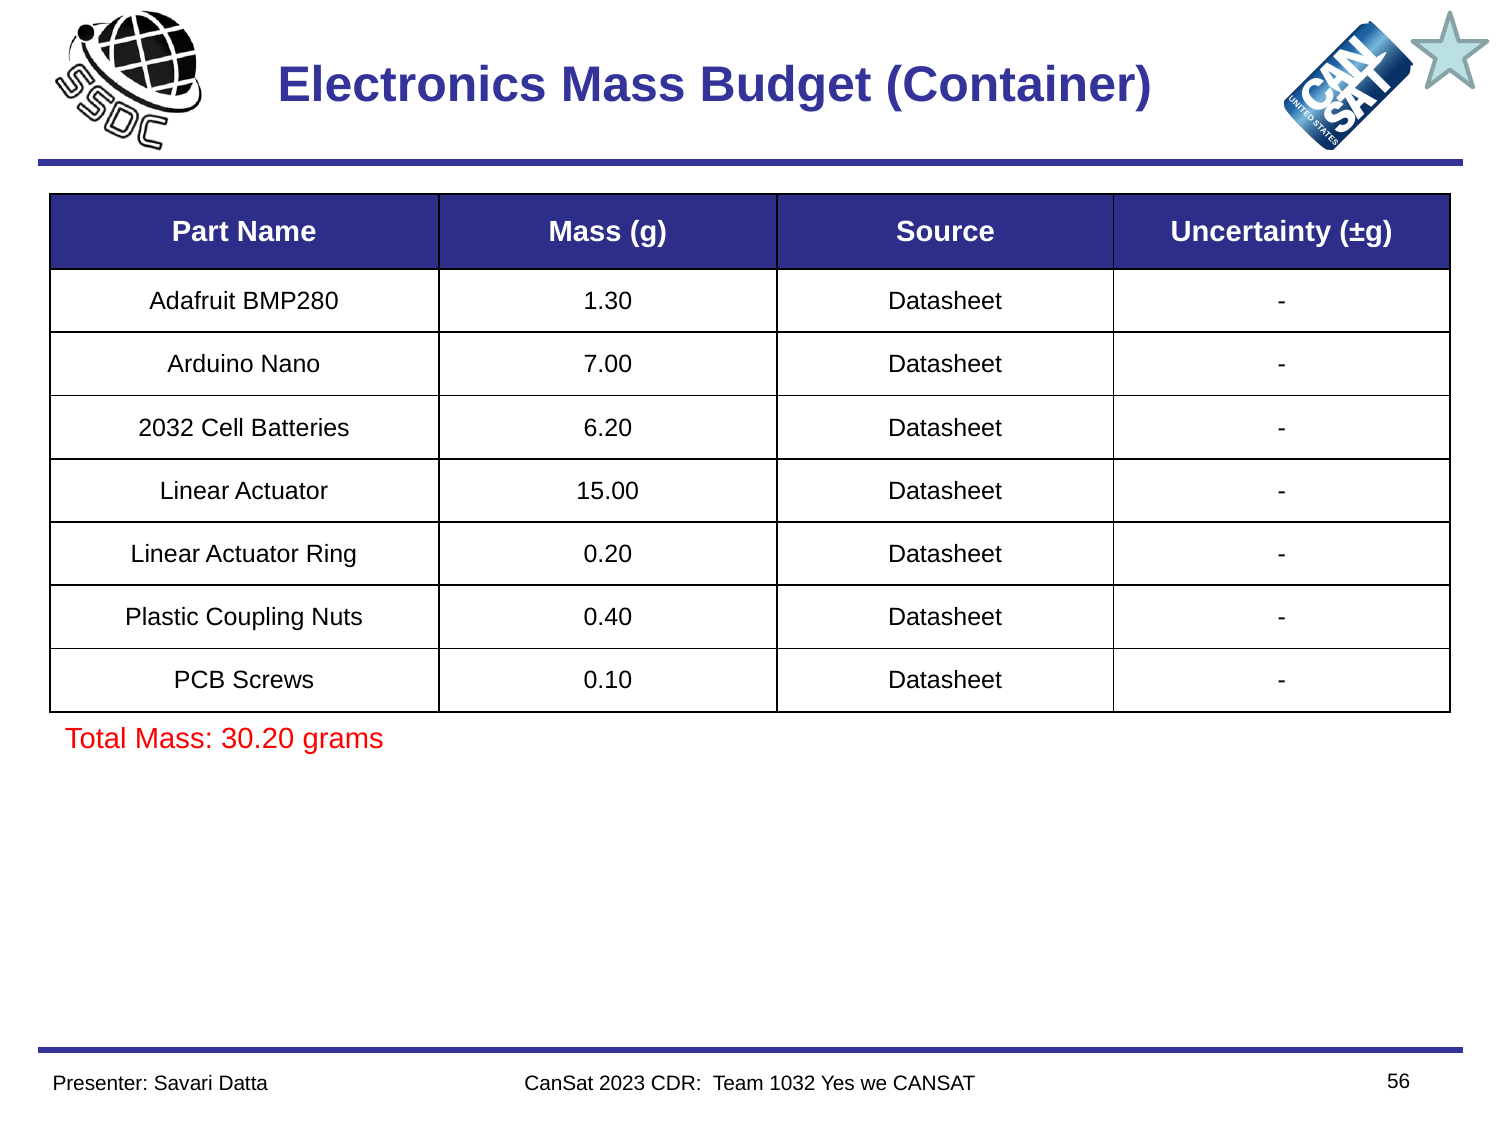

# Electronics Mass Budget (Container)

| Part Name​ | Mass (g)​ | Source​ | Uncertainty (±g)​ |
| --- | --- | --- | --- |
| Adafruit BMP280​ | ​1.30 | ​Datasheet | ​- |
| ​Arduino Nano | ​7.00 | ​Datasheet | ​- |
| 2032 Cell Batteries | 6.20 | Datasheet | - |
| Linear Actuator | 15.00 | Datasheet | - |
| Linear Actuator Ring | 0.20 | Datasheet | - |
| Plastic Coupling Nuts | 0.40 | Datasheet | - |
| PCB Screws | 0.10 | Datasheet | - |
Total Mass: 30.20 grams
56
Presenter: Savari Datta
CanSat 2023 CDR:  Team 1032 Yes we CANSAT